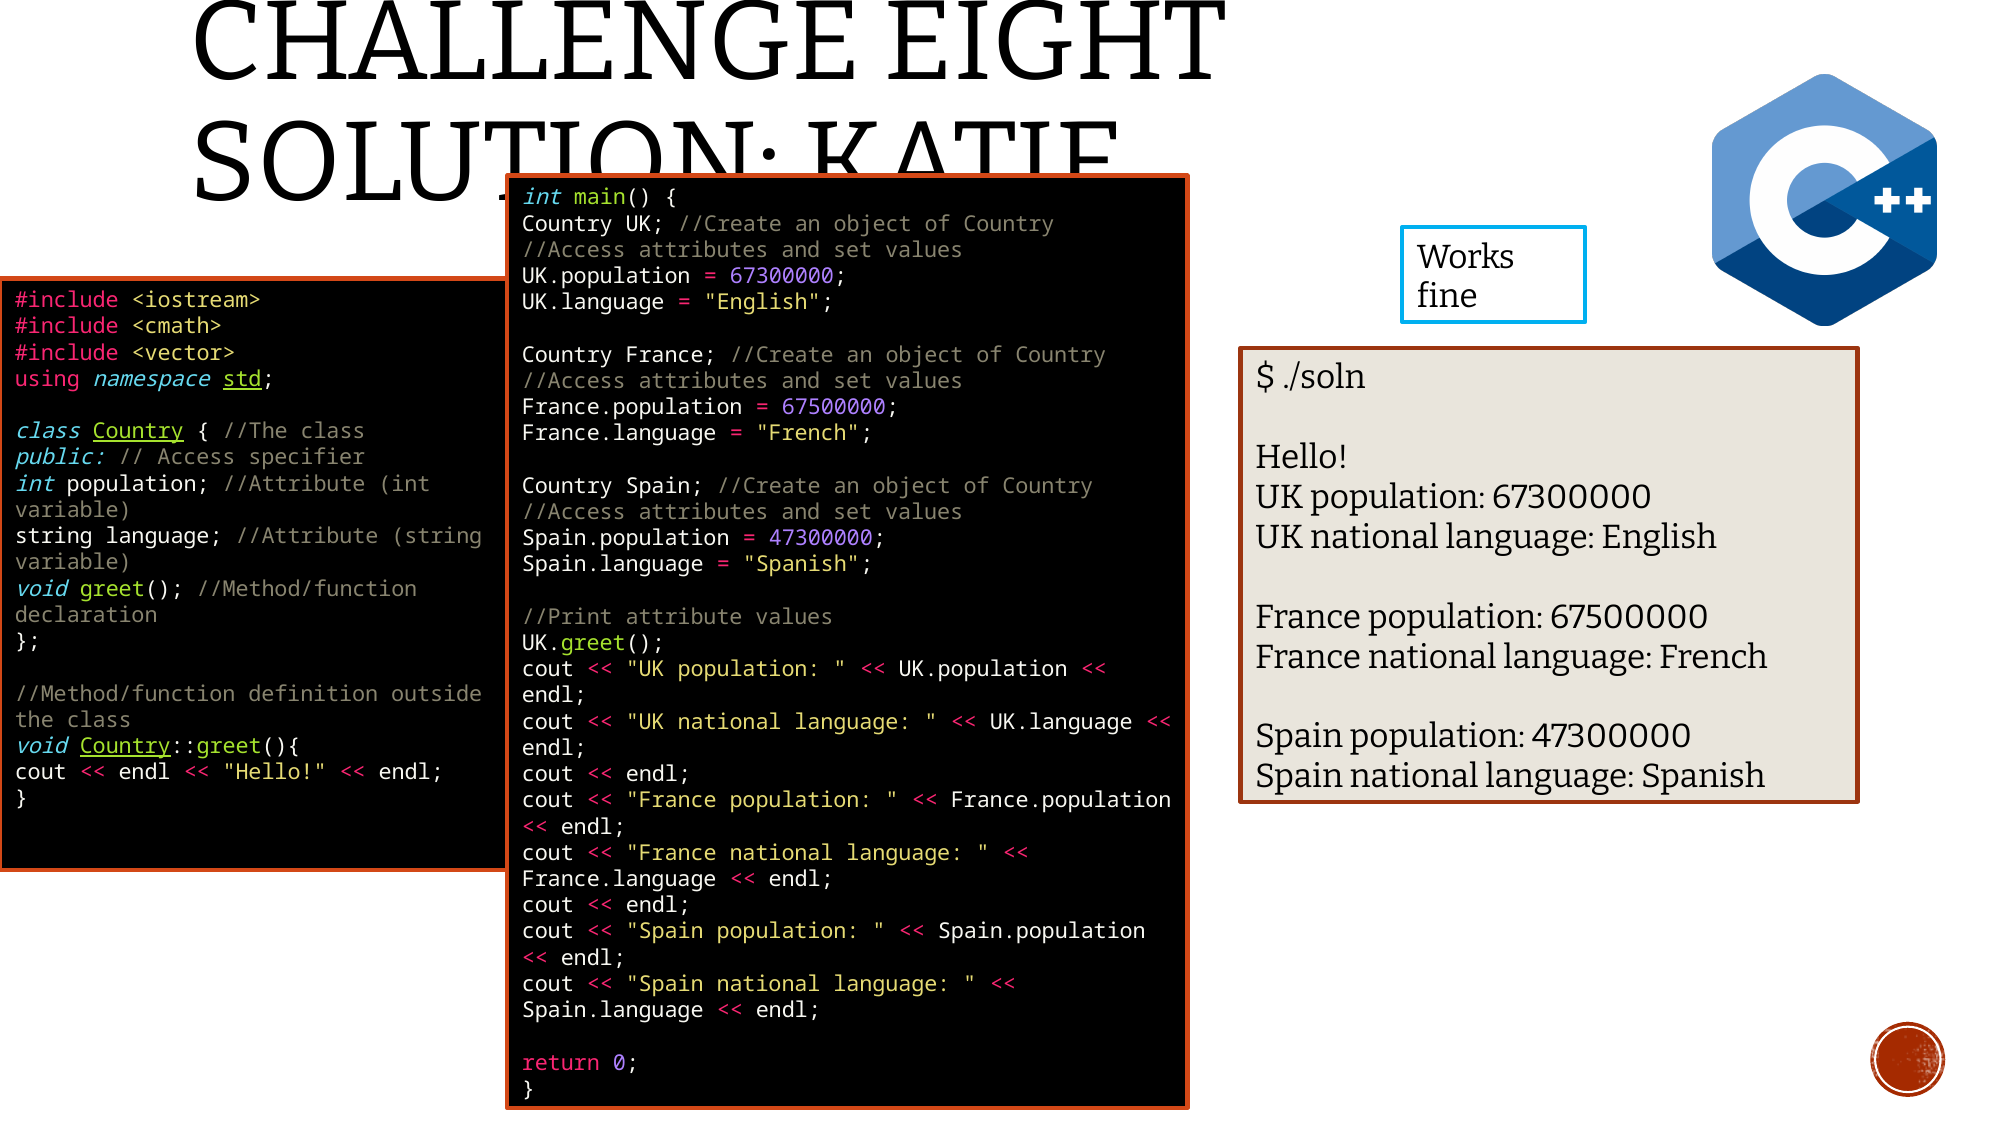

# Challenge eight solution: katie
int main() {
Country UK; //Create an object of Country
//Access attributes and set values
UK.population = 67300000;
UK.language = "English";
Country France; //Create an object of Country
//Access attributes and set values
France.population = 67500000;
France.language = "French";
Country Spain; //Create an object of Country
//Access attributes and set values
Spain.population = 47300000;
Spain.language = "Spanish";
//Print attribute values
UK.greet();
cout << "UK population: " << UK.population << endl;
cout << "UK national language: " << UK.language << endl;
cout << endl;
cout << "France population: " << France.population << endl;
cout << "France national language: " << France.language << endl;
cout << endl;
cout << "Spain population: " << Spain.population << endl;
cout << "Spain national language: " << Spain.language << endl;
return 0;
}
Works fine
#include <iostream>
#include <cmath>
#include <vector>
using namespace std;
class Country { //The class
public: // Access specifier
int population; //Attribute (int variable)
string language; //Attribute (string variable)
void greet(); //Method/function declaration
};
//Method/function definition outside the class
void Country::greet(){
cout << endl << "Hello!" << endl;
}

$ ./soln

Hello!
UK population: 67300000
UK national language: English

France population: 67500000
France national language: French

Spain population: 47300000
Spain national language: Spanish